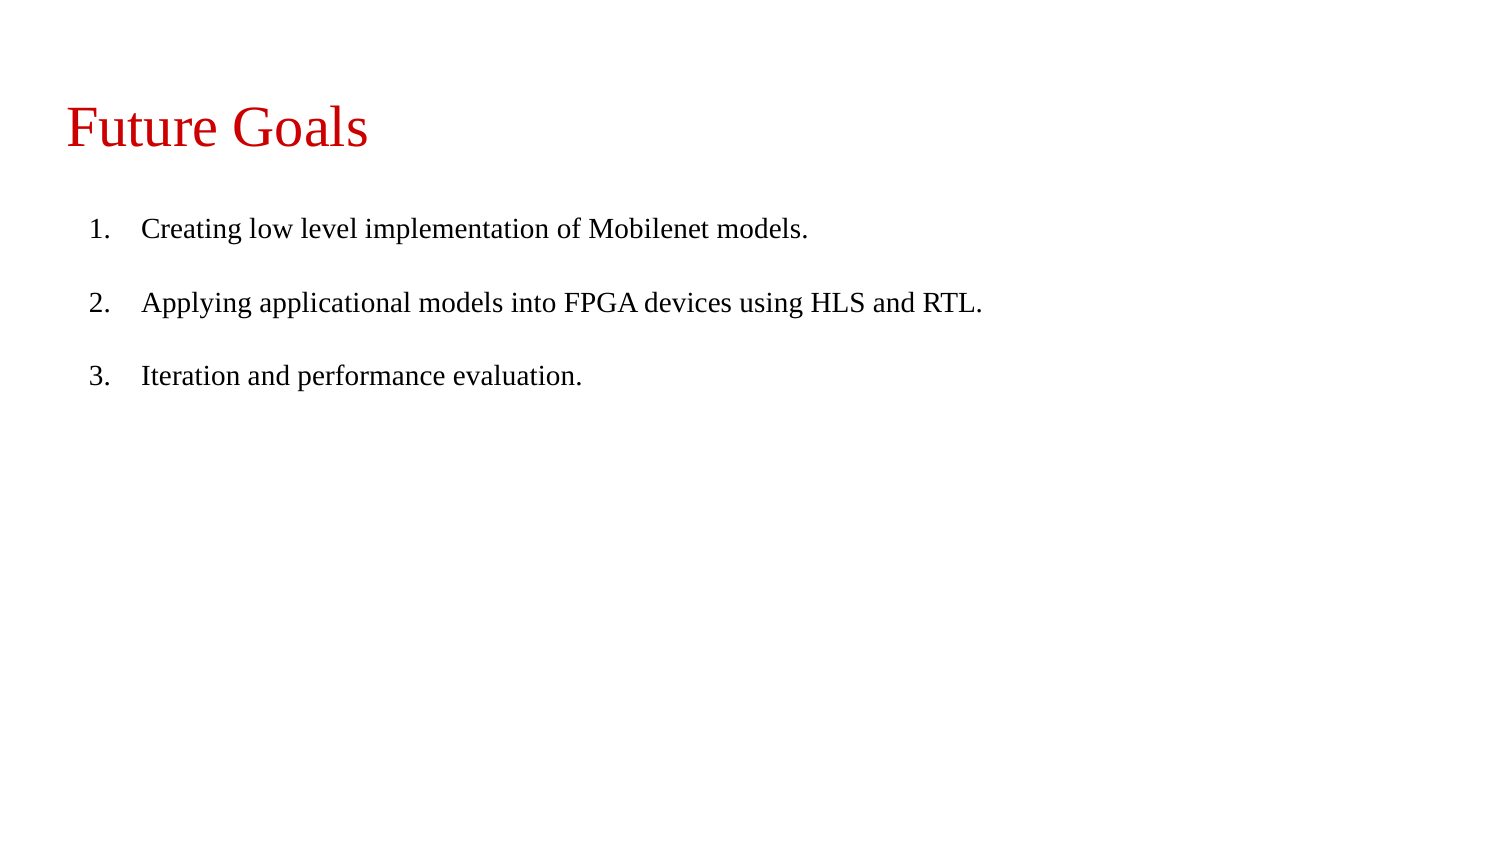

# Future Goals
Creating low level implementation of Mobilenet models.
Applying applicational models into FPGA devices using HLS and RTL.
Iteration and performance evaluation.